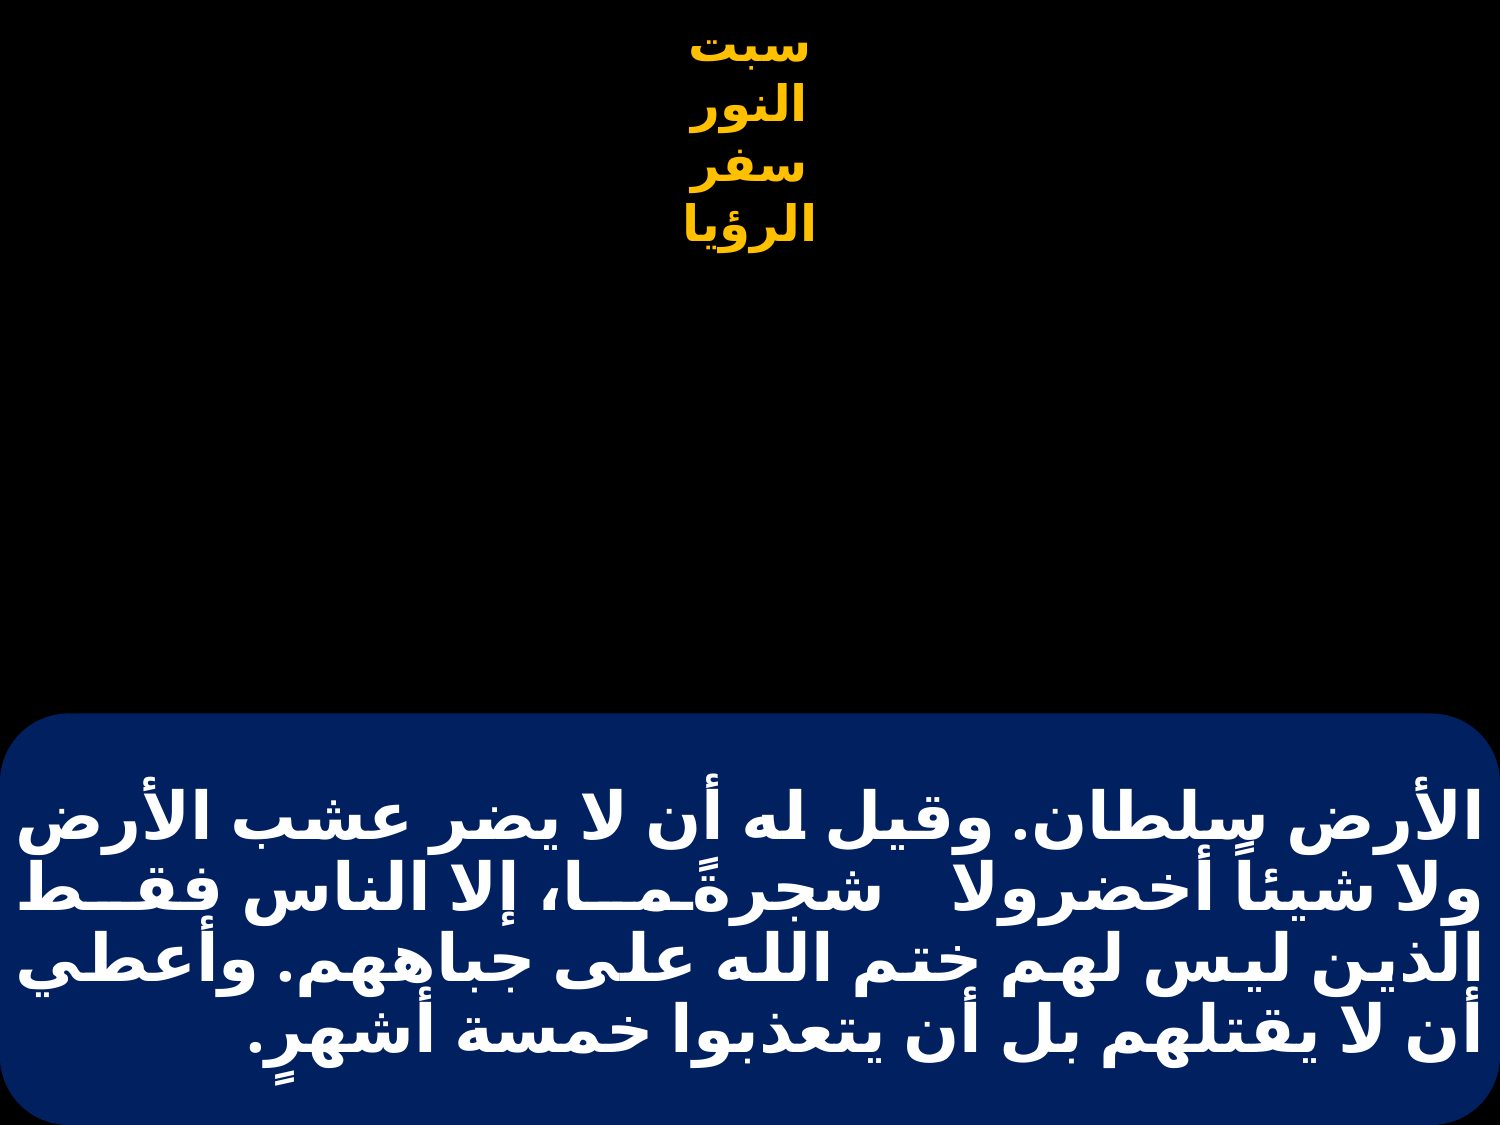

# الأرض سلطان. وقيل له أن لا يضر عشب الأرض ولا شيئاً أخضرولا شجرةً ما، إلا الناس فقط الذين ليس لهم ختم الله على جباههم. وأعطي أن لا يقتلهم بل أن يتعذبوا خمسة أشهرٍ.